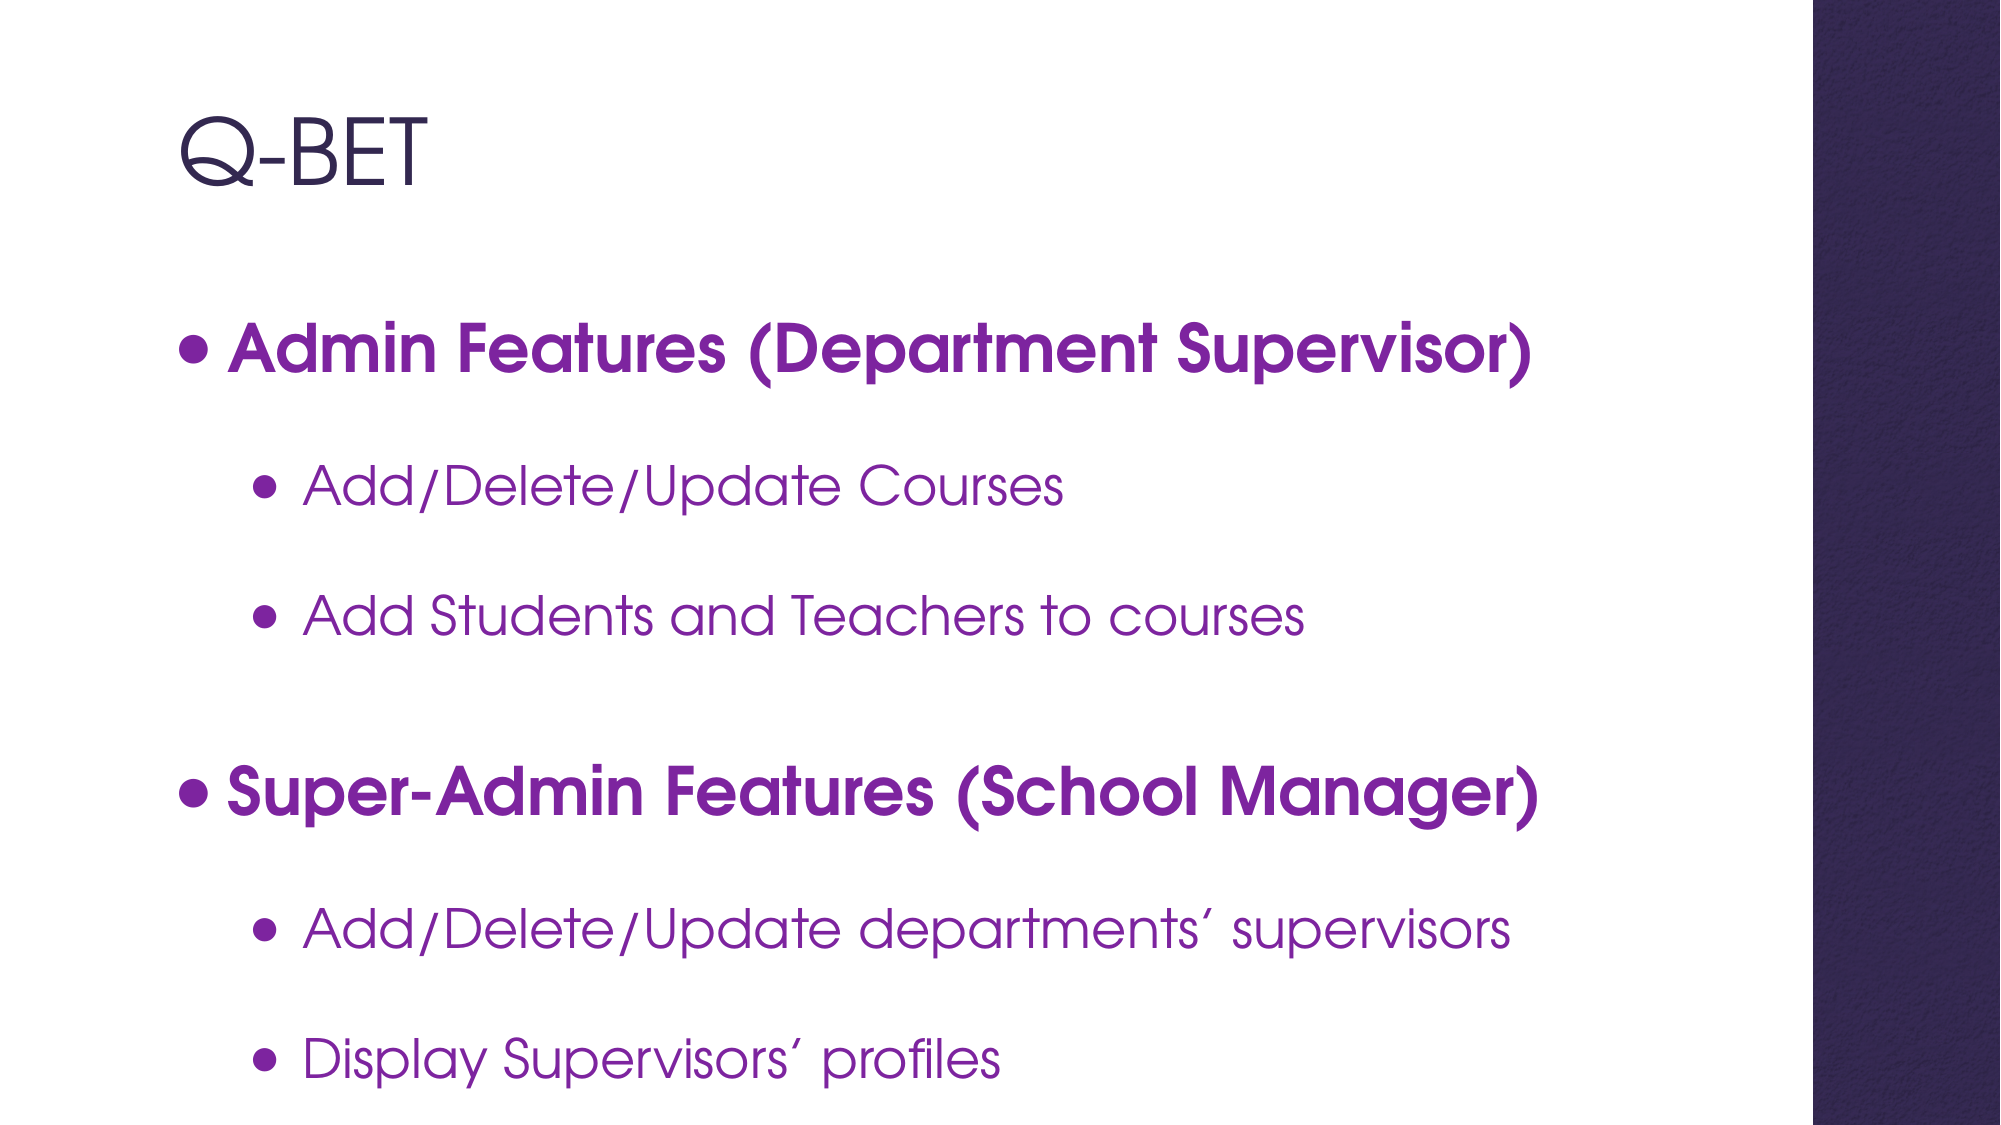

Q-BET
Admin Features (Department Supervisor)
Add/Delete/Update Courses
Add Students and Teachers to courses

Super-Admin Features (School Manager)
Add/Delete/Update departments’ supervisors
Display Supervisors’ profiles